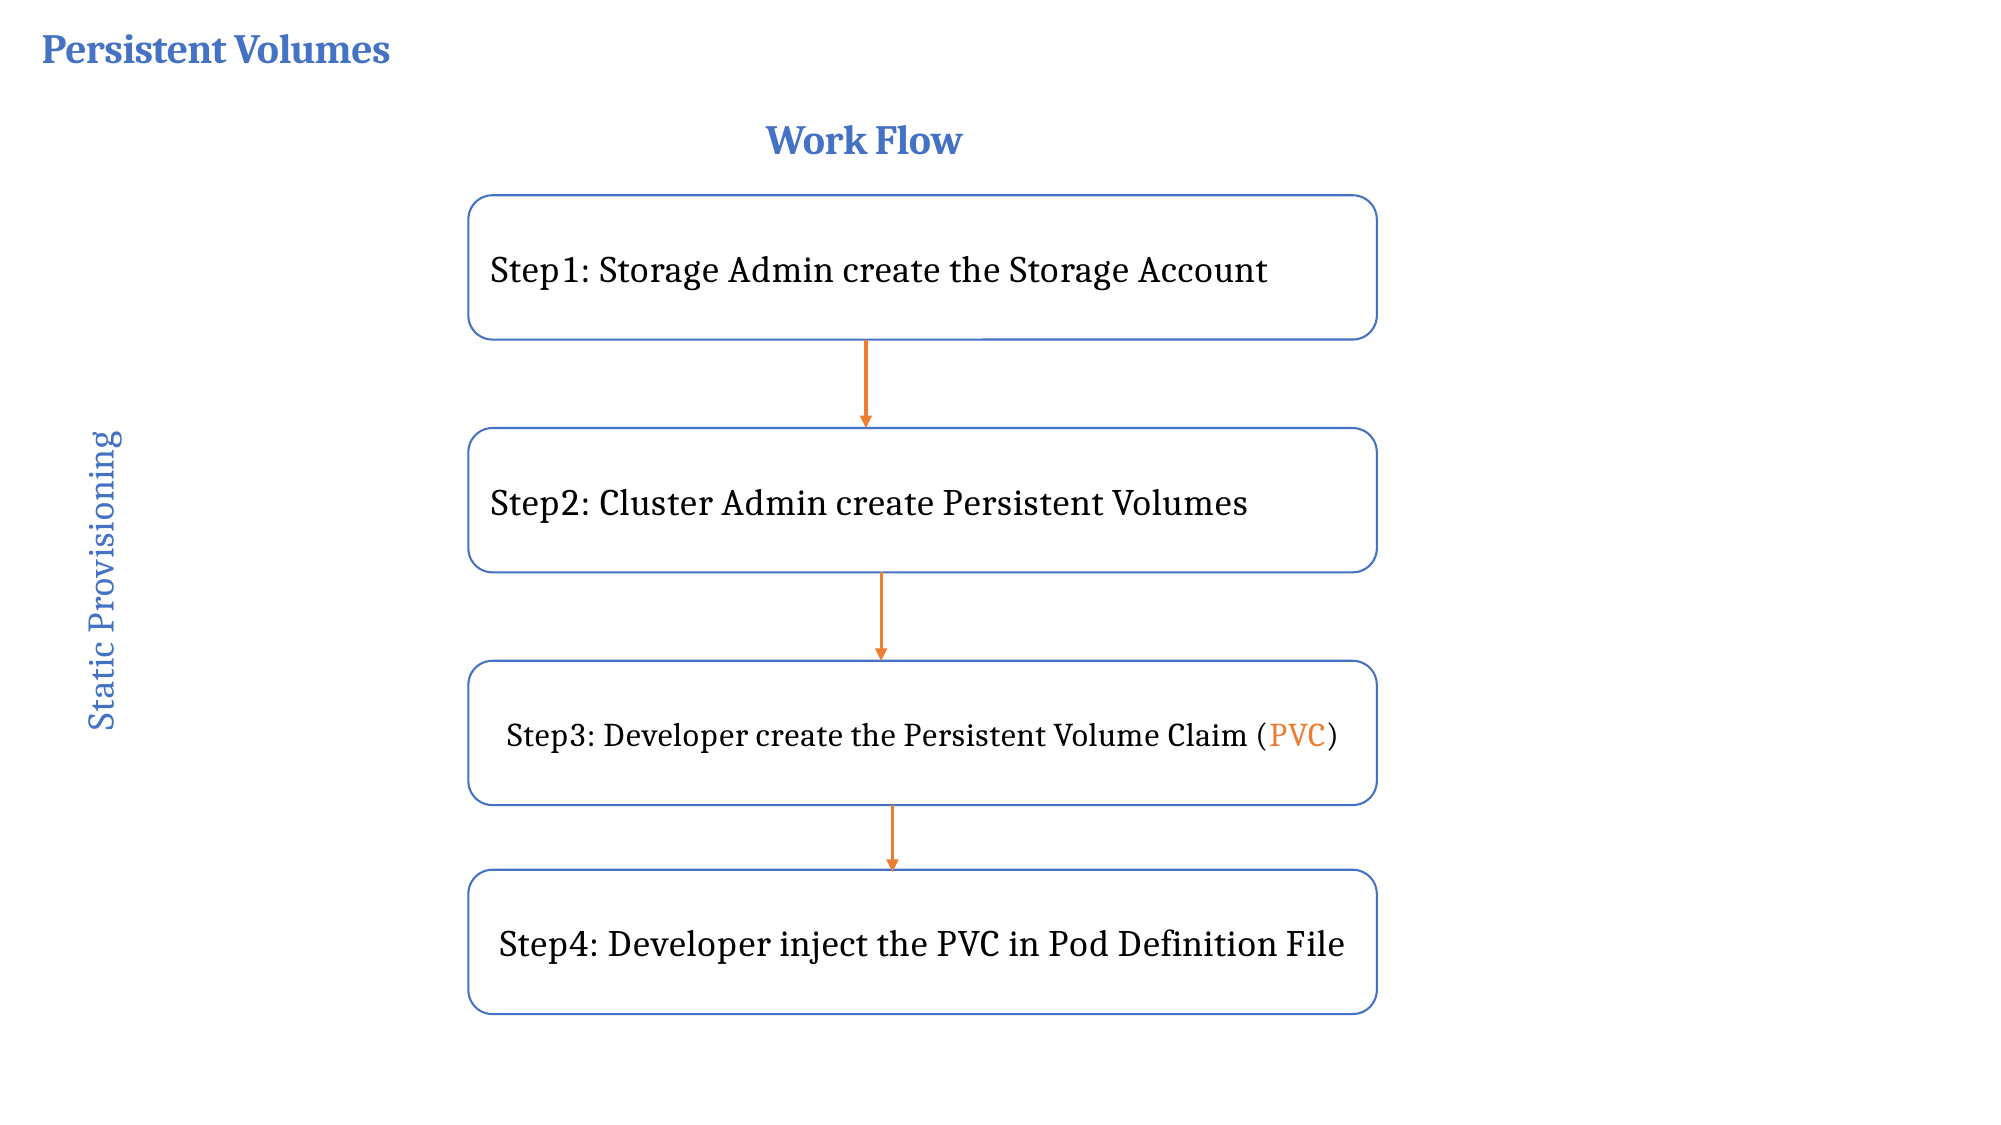

Persistent Volumes
Work Flow
Step1: Storage Admin create the Storage Account
Step2: Cluster Admin create Persistent Volumes
Static Provisioning
Step3: Developer create the Persistent Volume Claim (PVC)
Step4: Developer inject the PVC in Pod Definition File